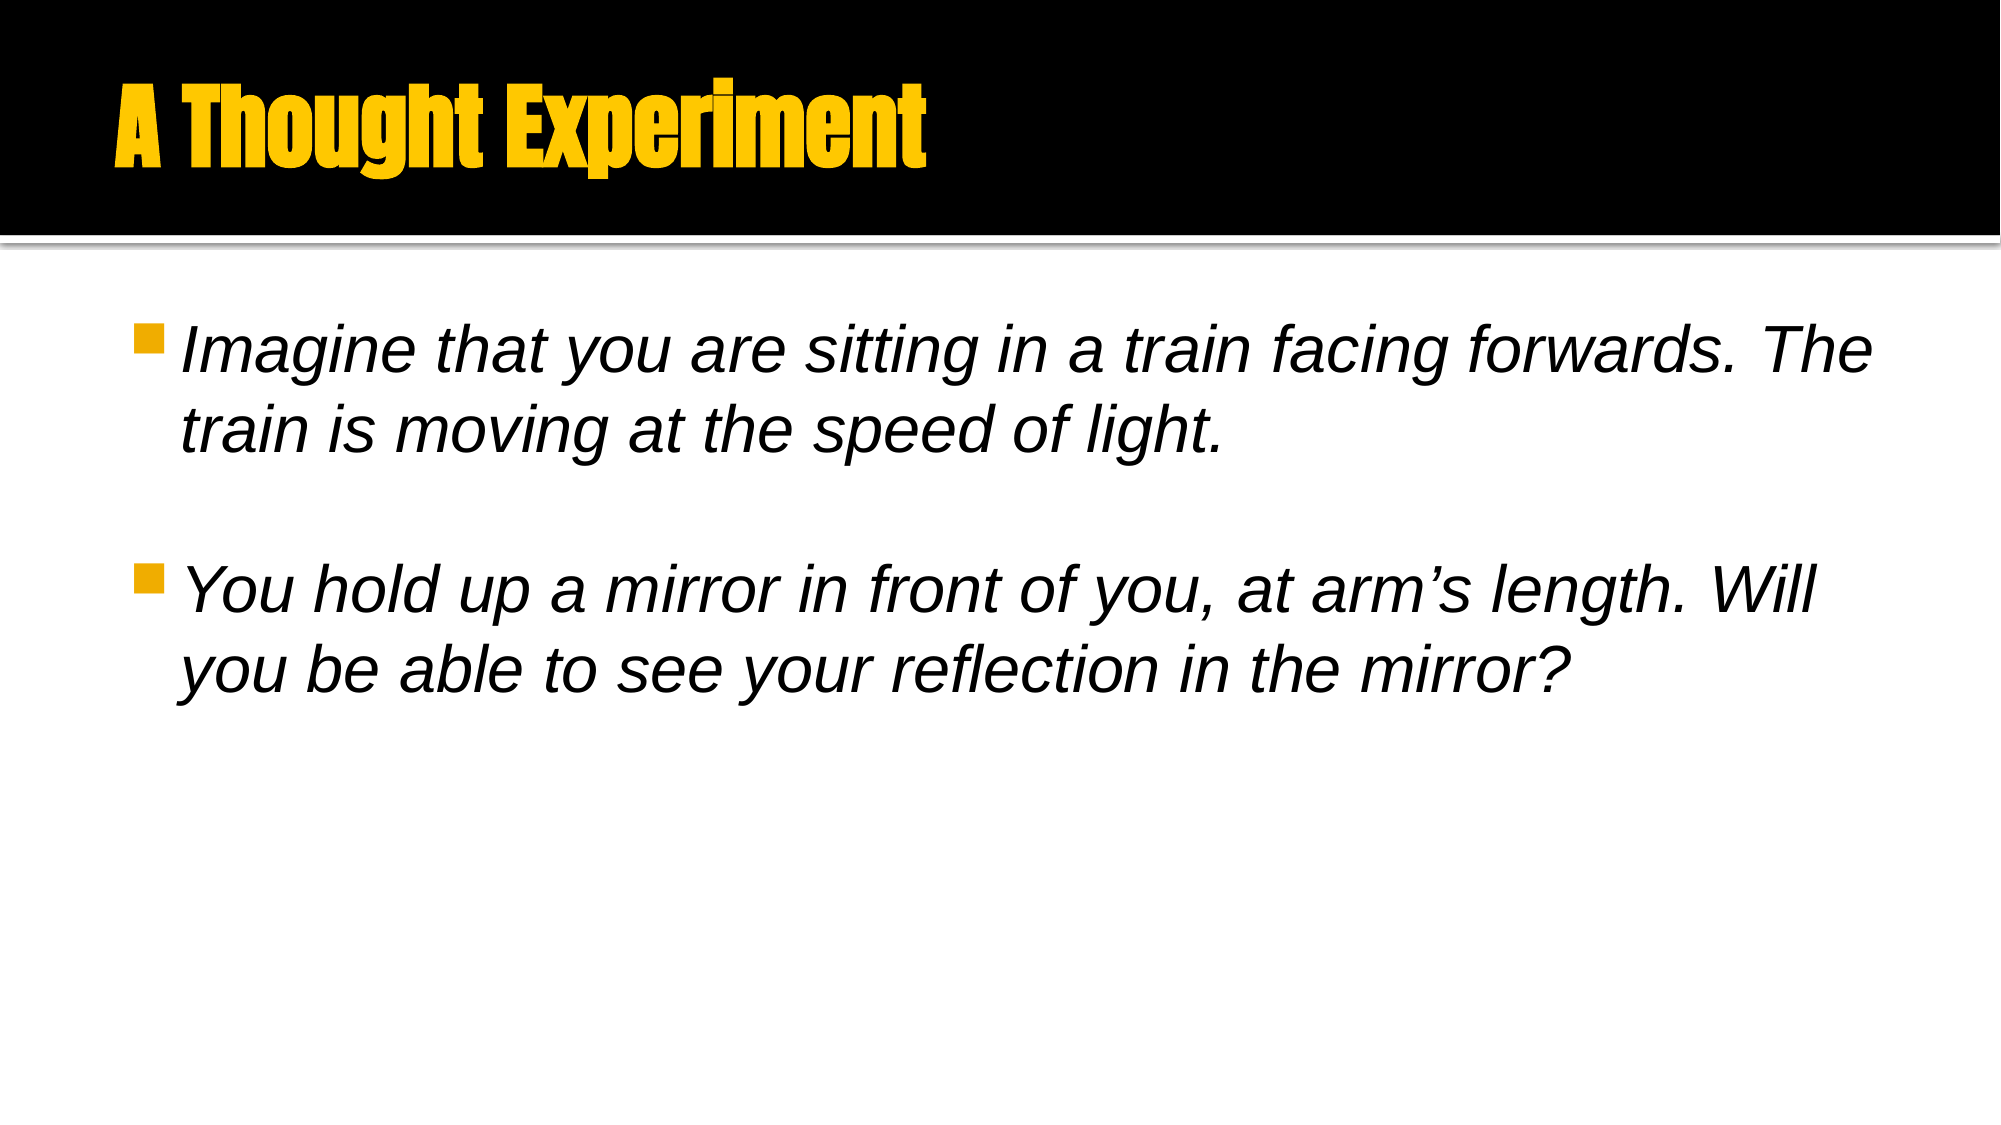

# A Thought Experiment
Imagine that you are sitting in a train facing forwards. The train is moving at the speed of light.

You hold up a mirror in front of you, at arm’s length. Will you be able to see your reflection in the mirror?